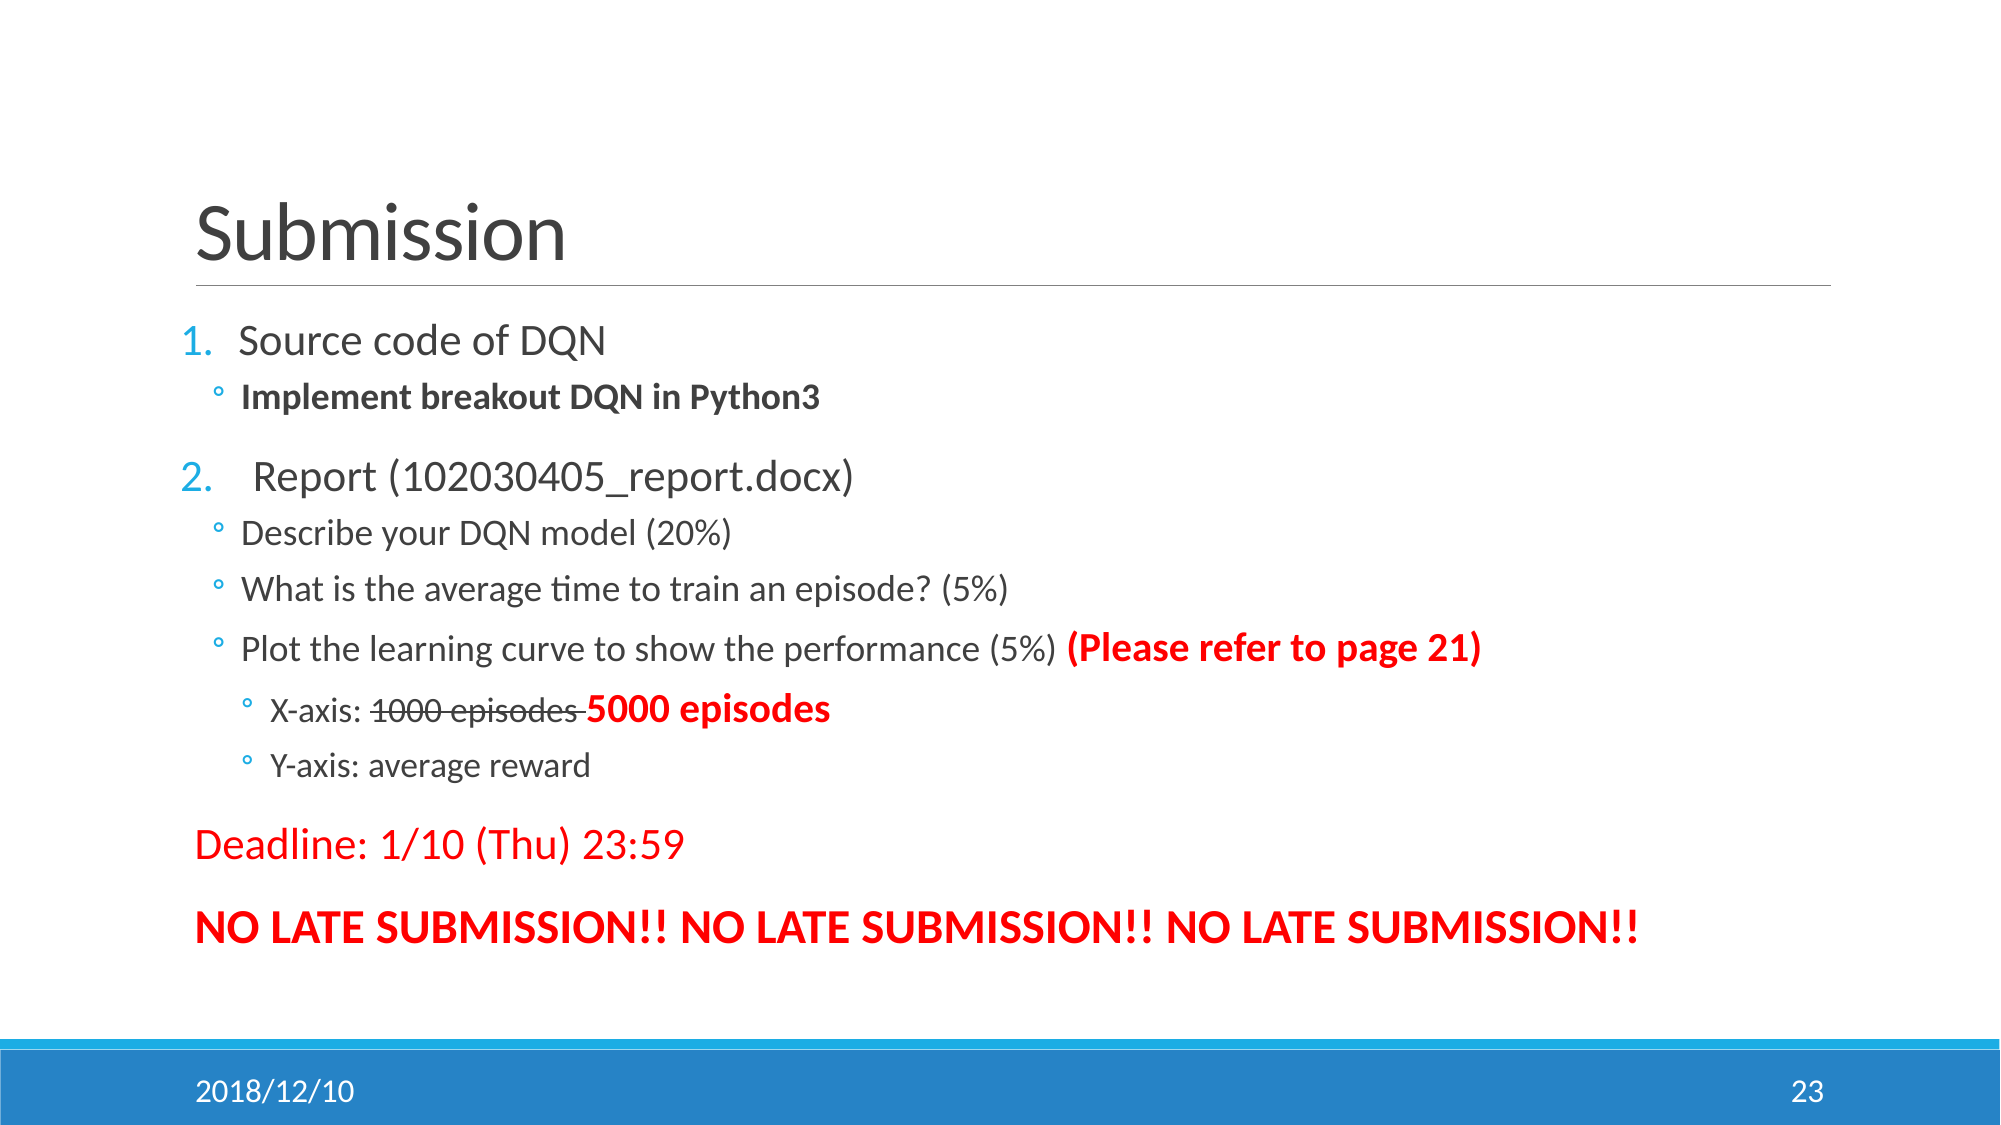

# Submission
Source code of DQN
Implement breakout DQN in Python3
Report (102030405_report.docx)
Describe your DQN model (20%)
What is the average time to train an episode? (5%)
Plot the learning curve to show the performance (5%) (Please refer to page 21)
X-axis: 1000 episodes 5000 episodes
Y-axis: average reward
Deadline: 1/10 (Thu) 23:59
NO LATE SUBMISSION!! NO LATE SUBMISSION!! NO LATE SUBMISSION!!

2018/12/10
23